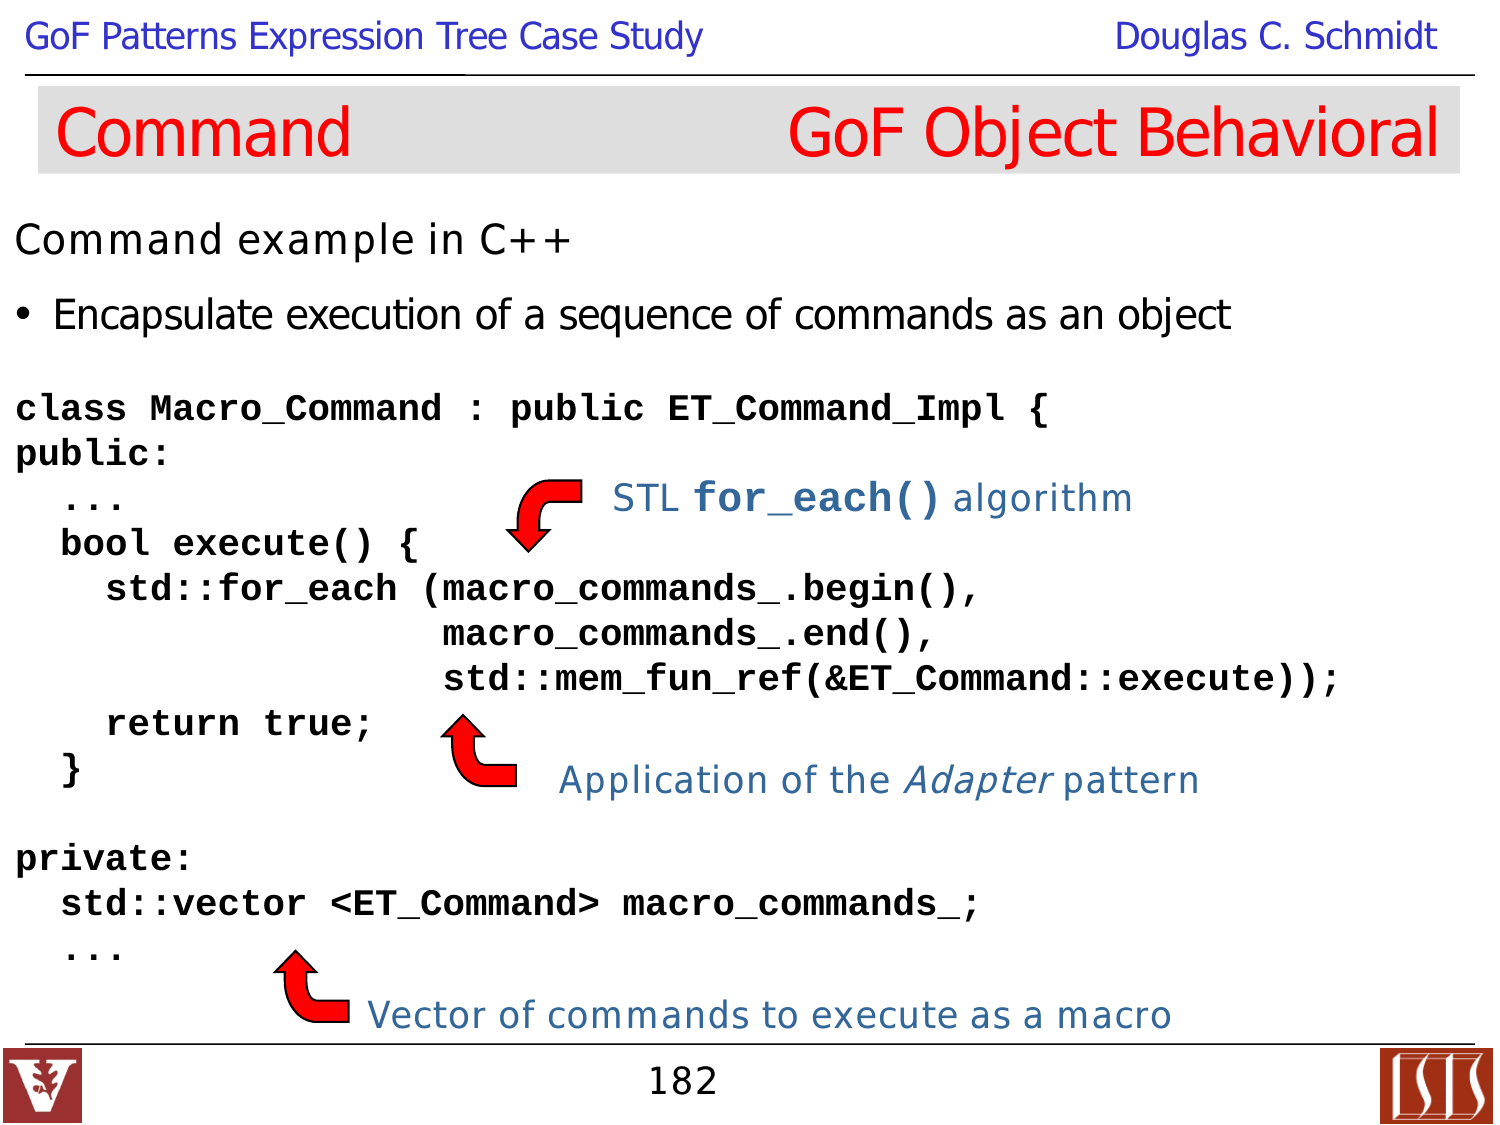

# Command                     GoF Object Behavioral
Command example in C++
Encapsulate execution of a sequence of commands as an object

class Macro_Command : public ET_Command_Impl {
public:
  ...
  bool execute() {
    std::for_each (macro_commands_.begin(),
                   macro_commands_.end(),
                   std::mem_fun_ref(&ET_Command::execute));
    return true;
  }

private:
  std::vector <ET_Command> macro_commands_;
  ...

STL for_each() algorithm

Application of the Adapter pattern

Vector of commands to execute as a macro